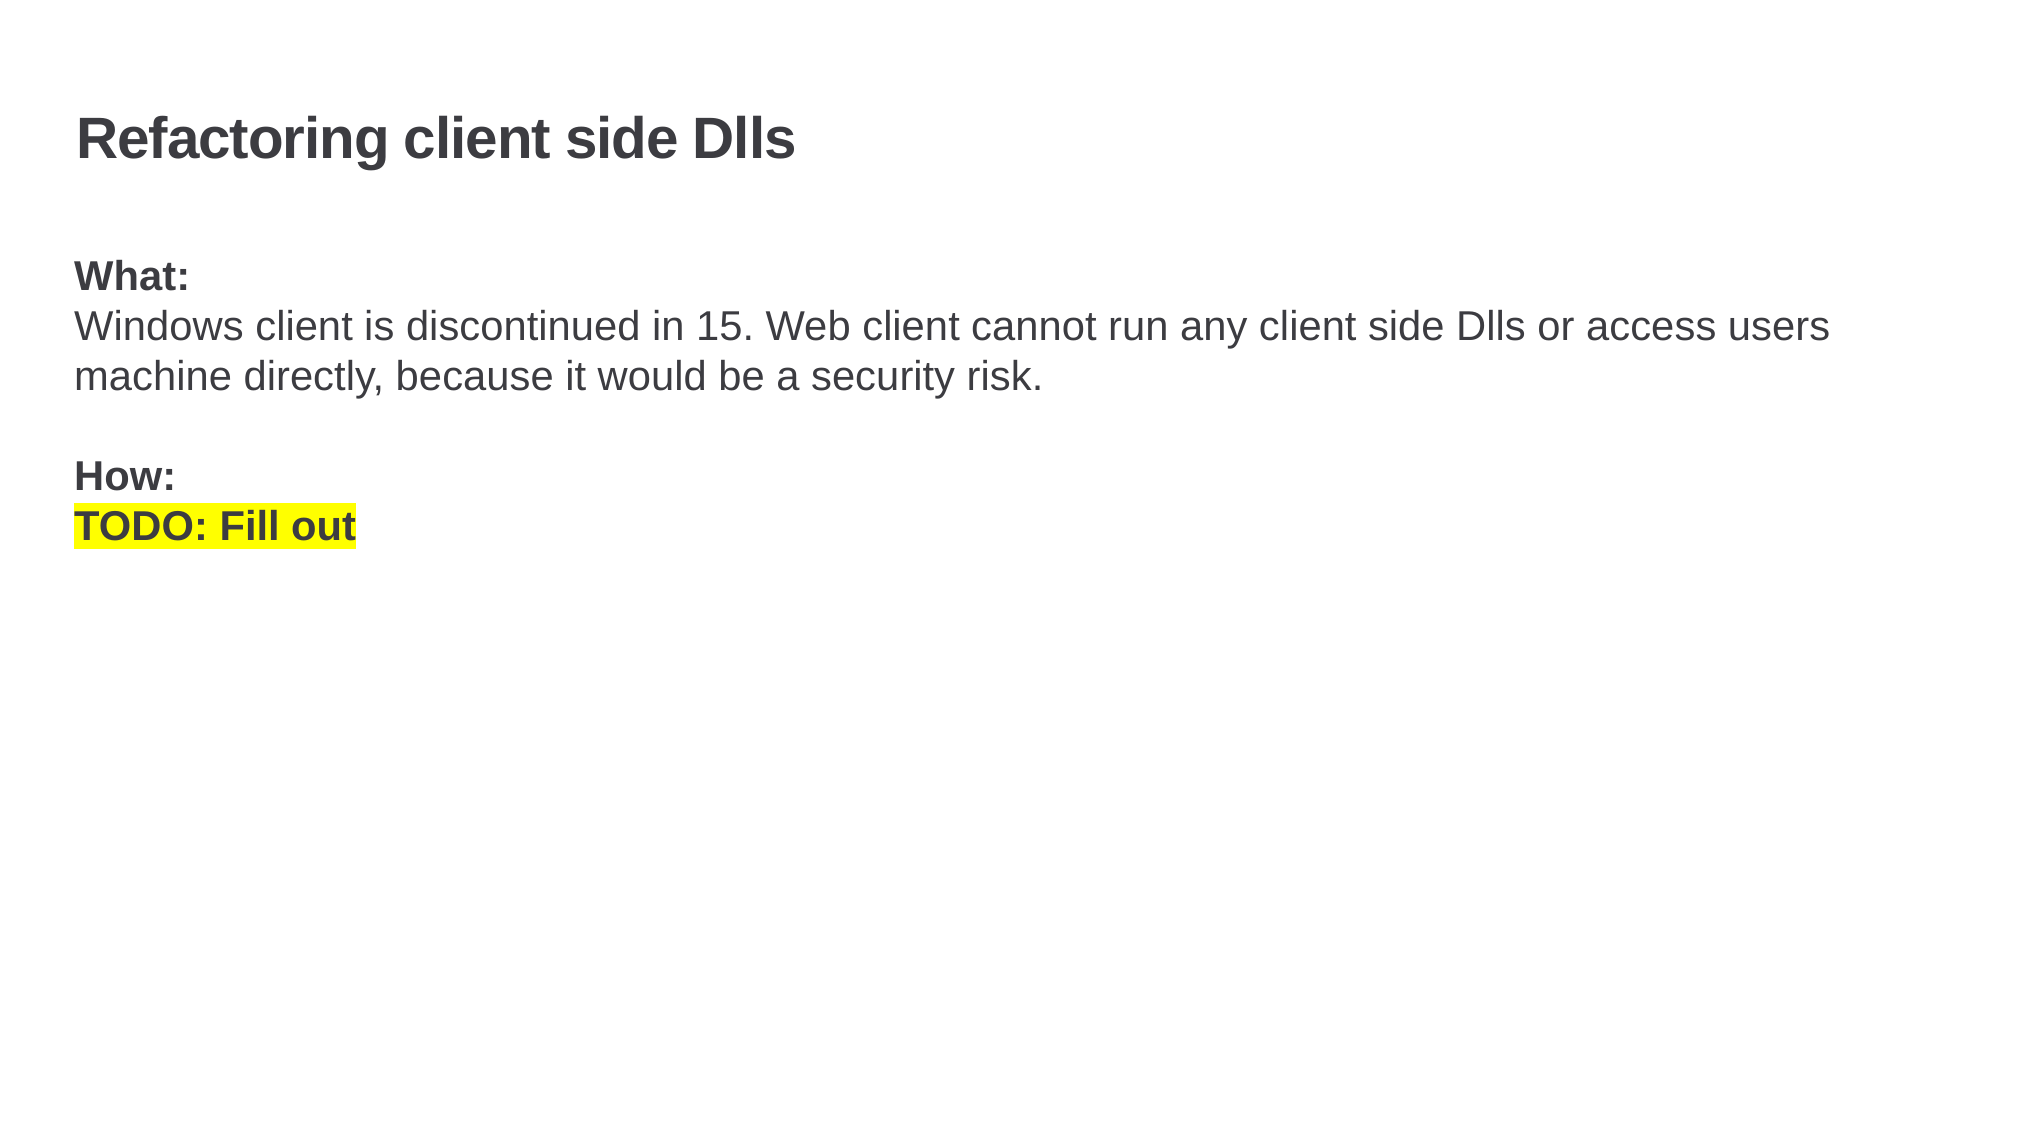

# Refactoring client side Dlls
What:
Windows client is discontinued in 15. Web client cannot run any client side Dlls or access users machine directly, because it would be a security risk.

How:
TODO: Fill out